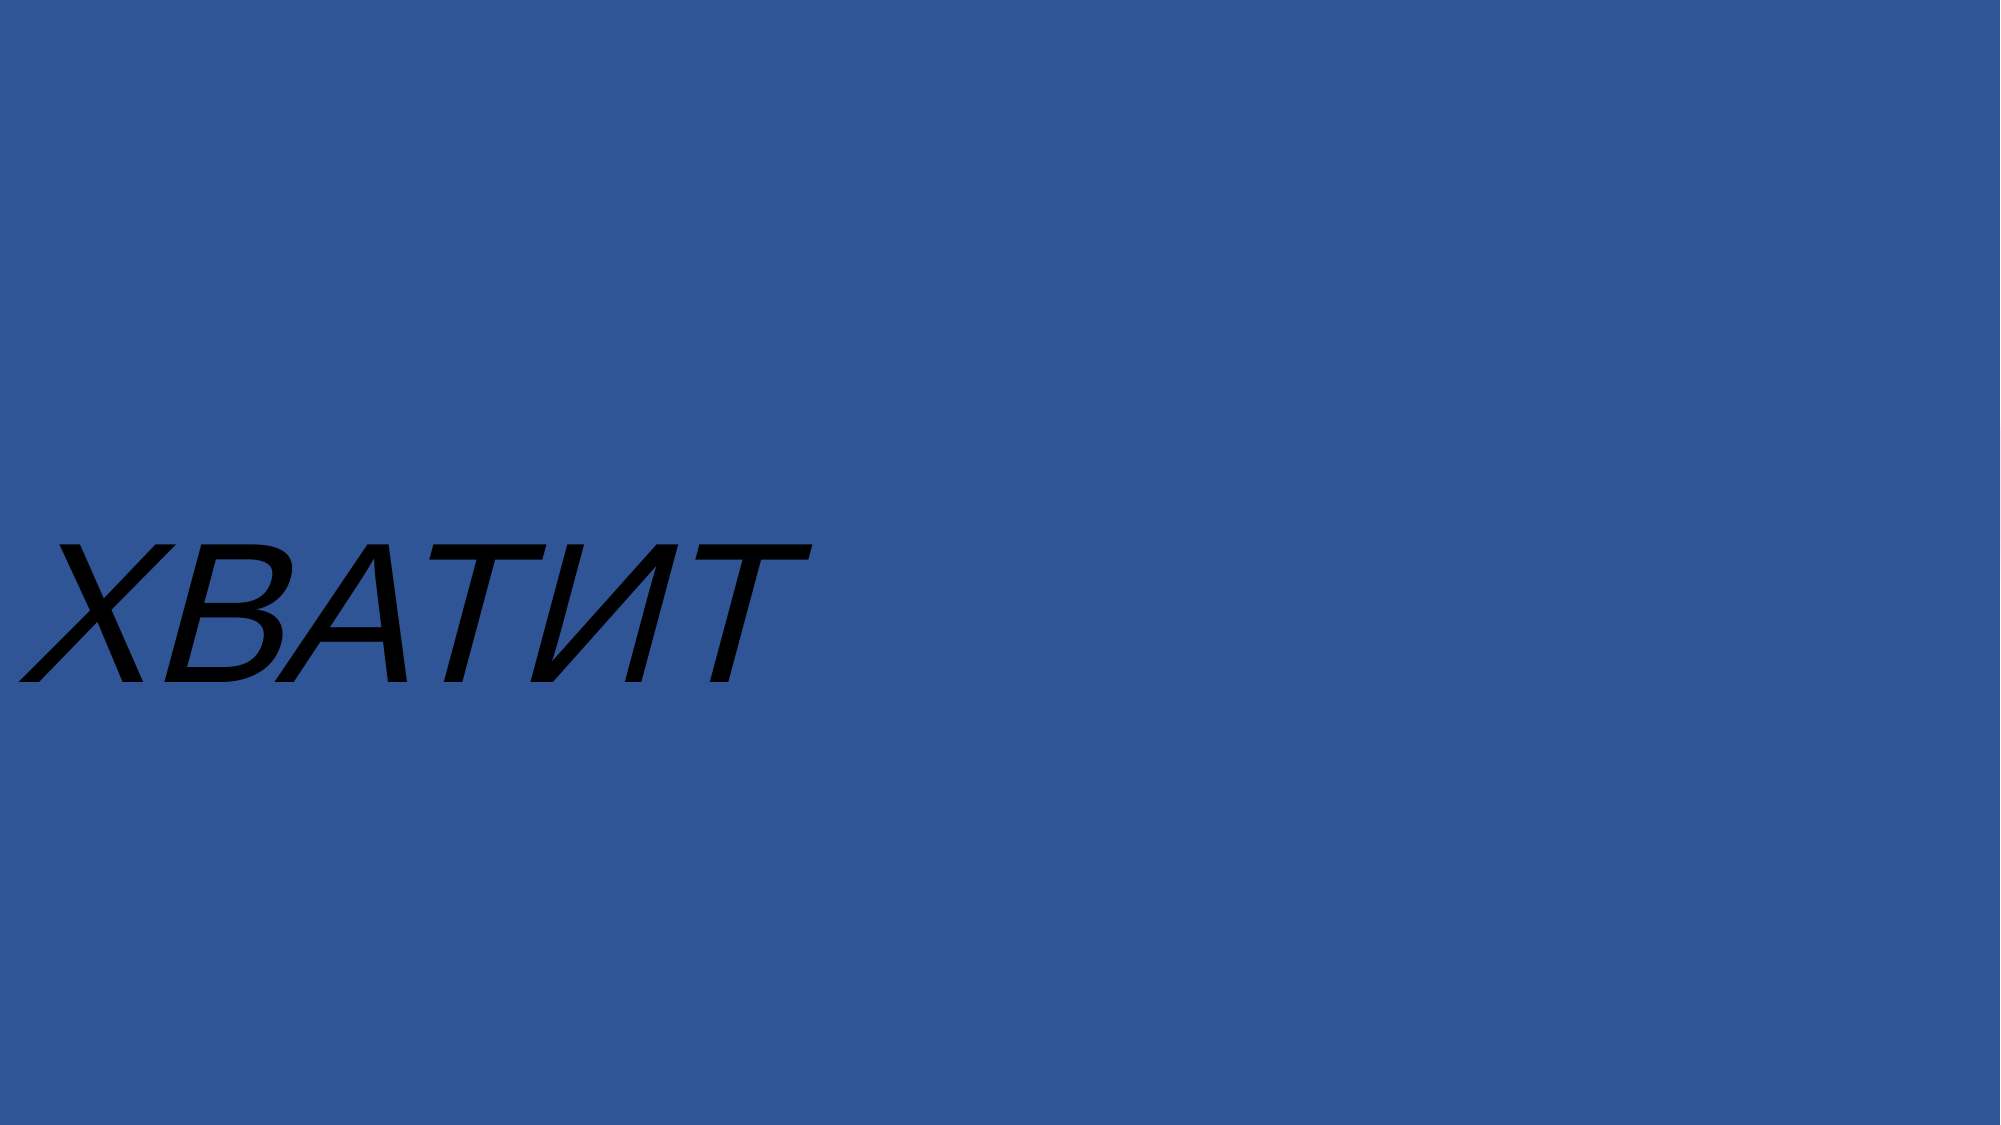

ХВАТИТ

считать, что ваша
жизнь – чужая ответственнность